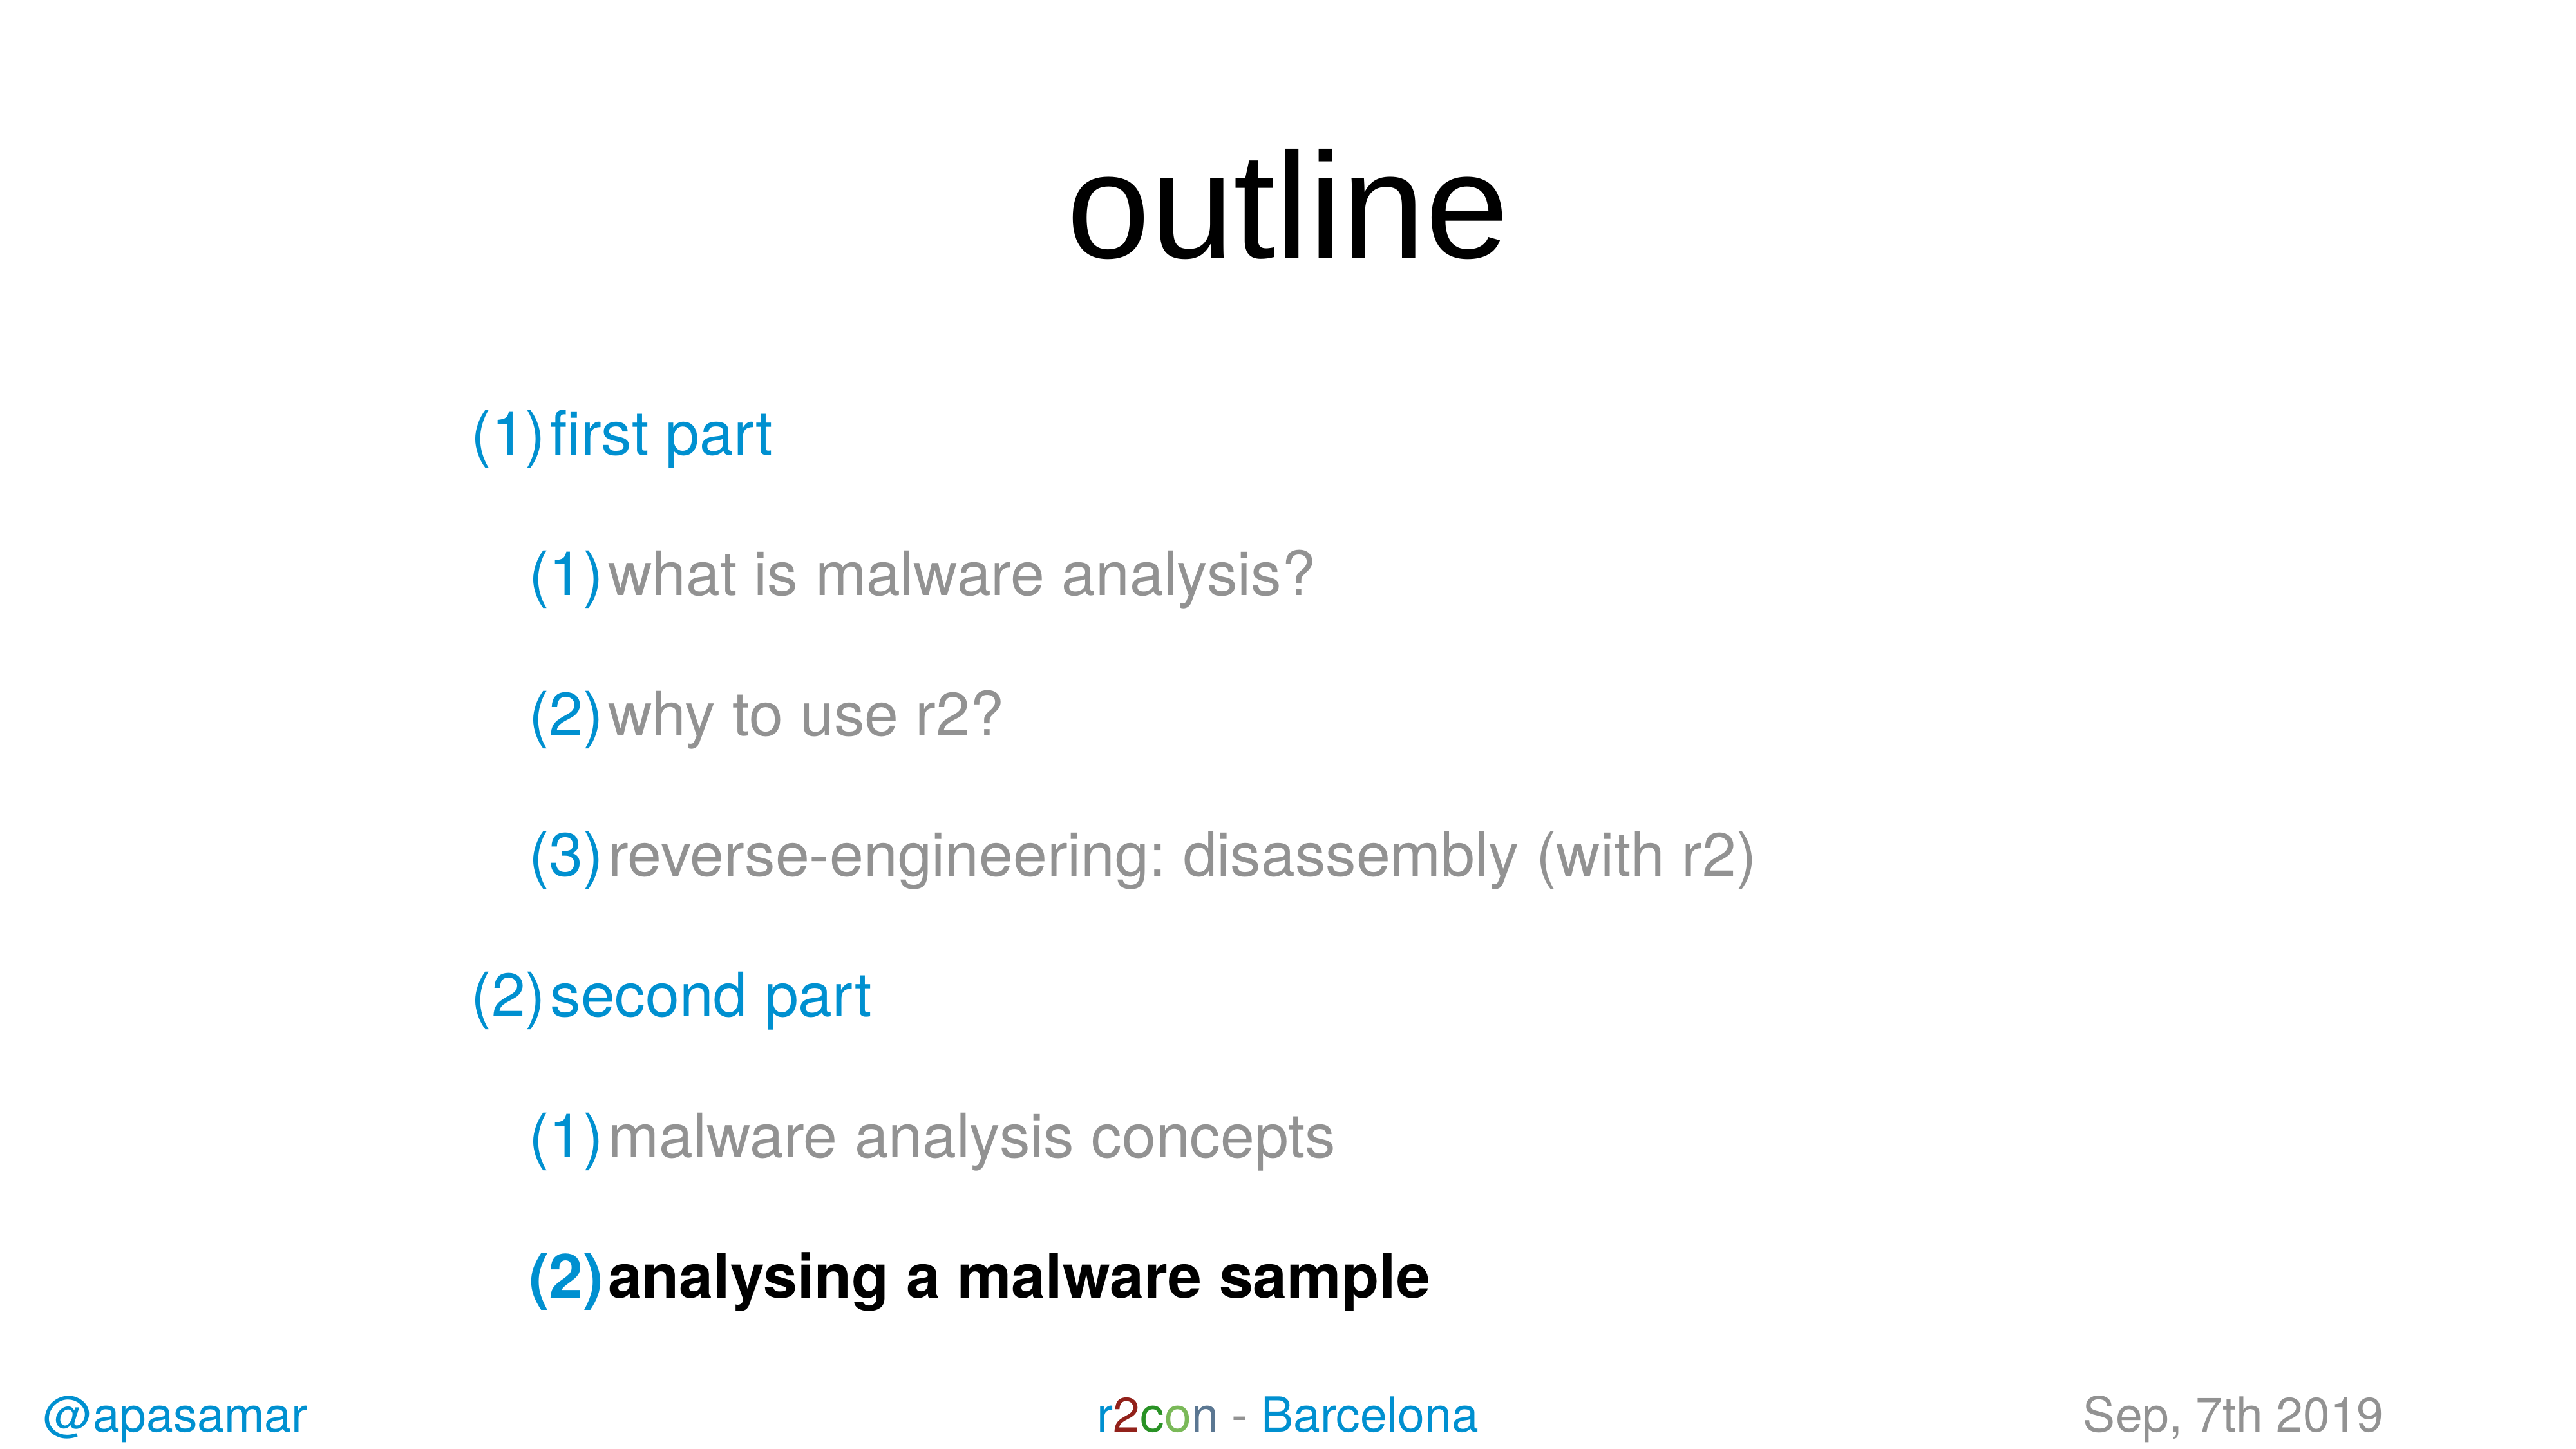

# outline
first part
what is malware analysis?
why to use r2?
reverse-engineering: disassembly (with r2)
second part
malware analysis concepts
analysing a malware sample
71